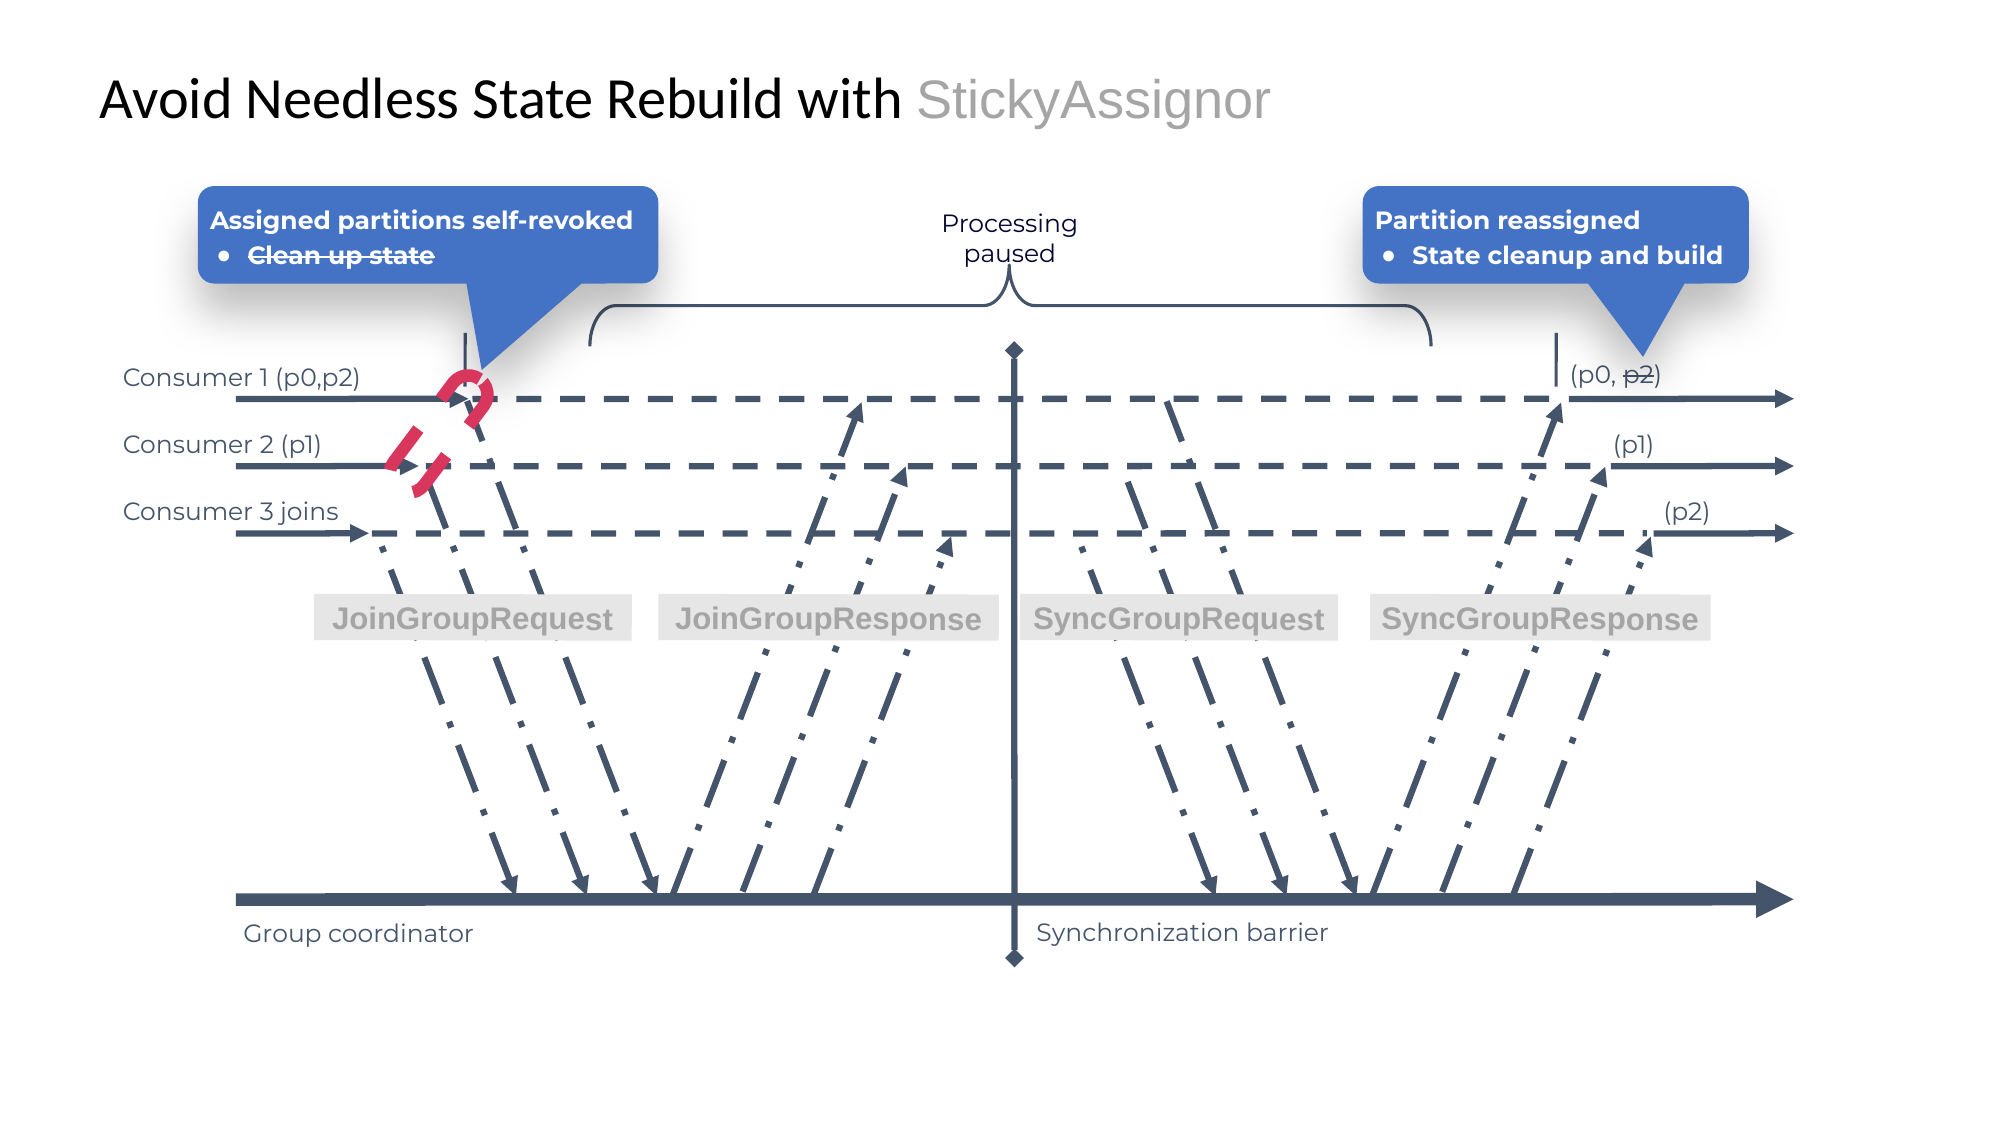

# Avoid Needless State Rebuild with StickyAssignor
Partition reassigned
State cleanup and build
Assigned partitions self-revoked
Clean up state
Processing paused

(p0, p2)
Consumer 1 (p0,p2)

Consumer 2 (p1)
(p1)
Consumer 3 joins
(p2)
JoinGroupRequest
JoinGroupResponse
SyncGroupRequest
SyncGroupResponse
Synchronization barrier
Group coordinator